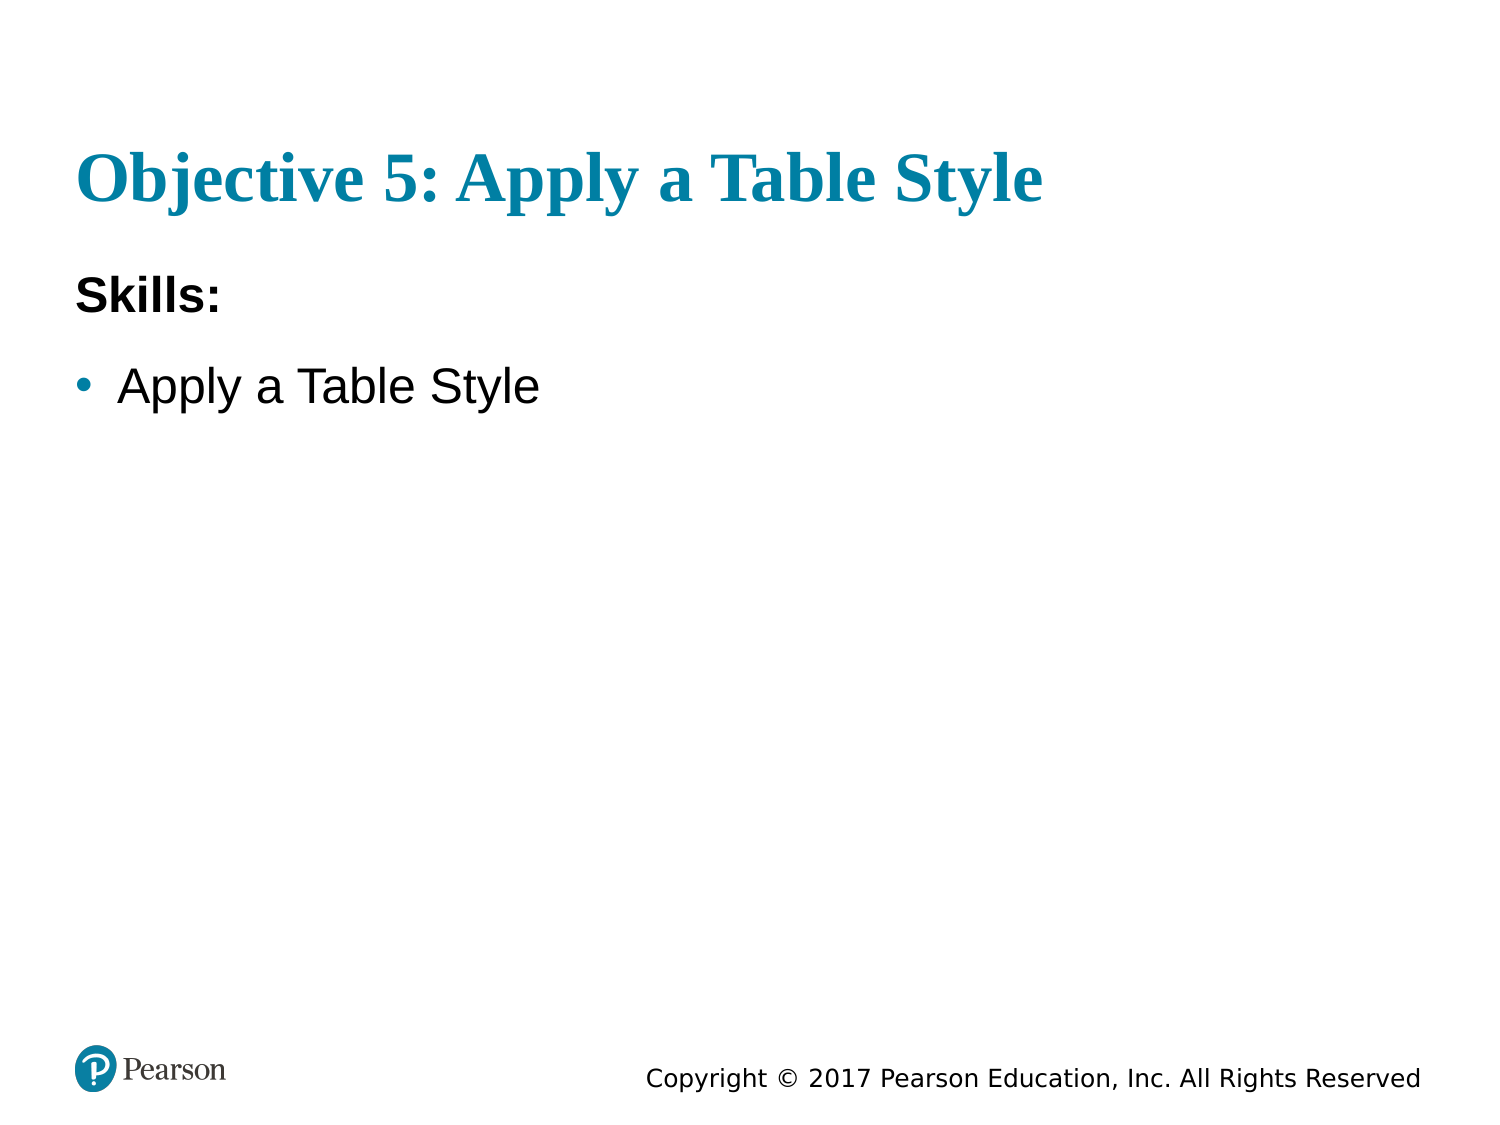

# Objective 5: Apply a Table Style
Skills:
Apply a Table Style